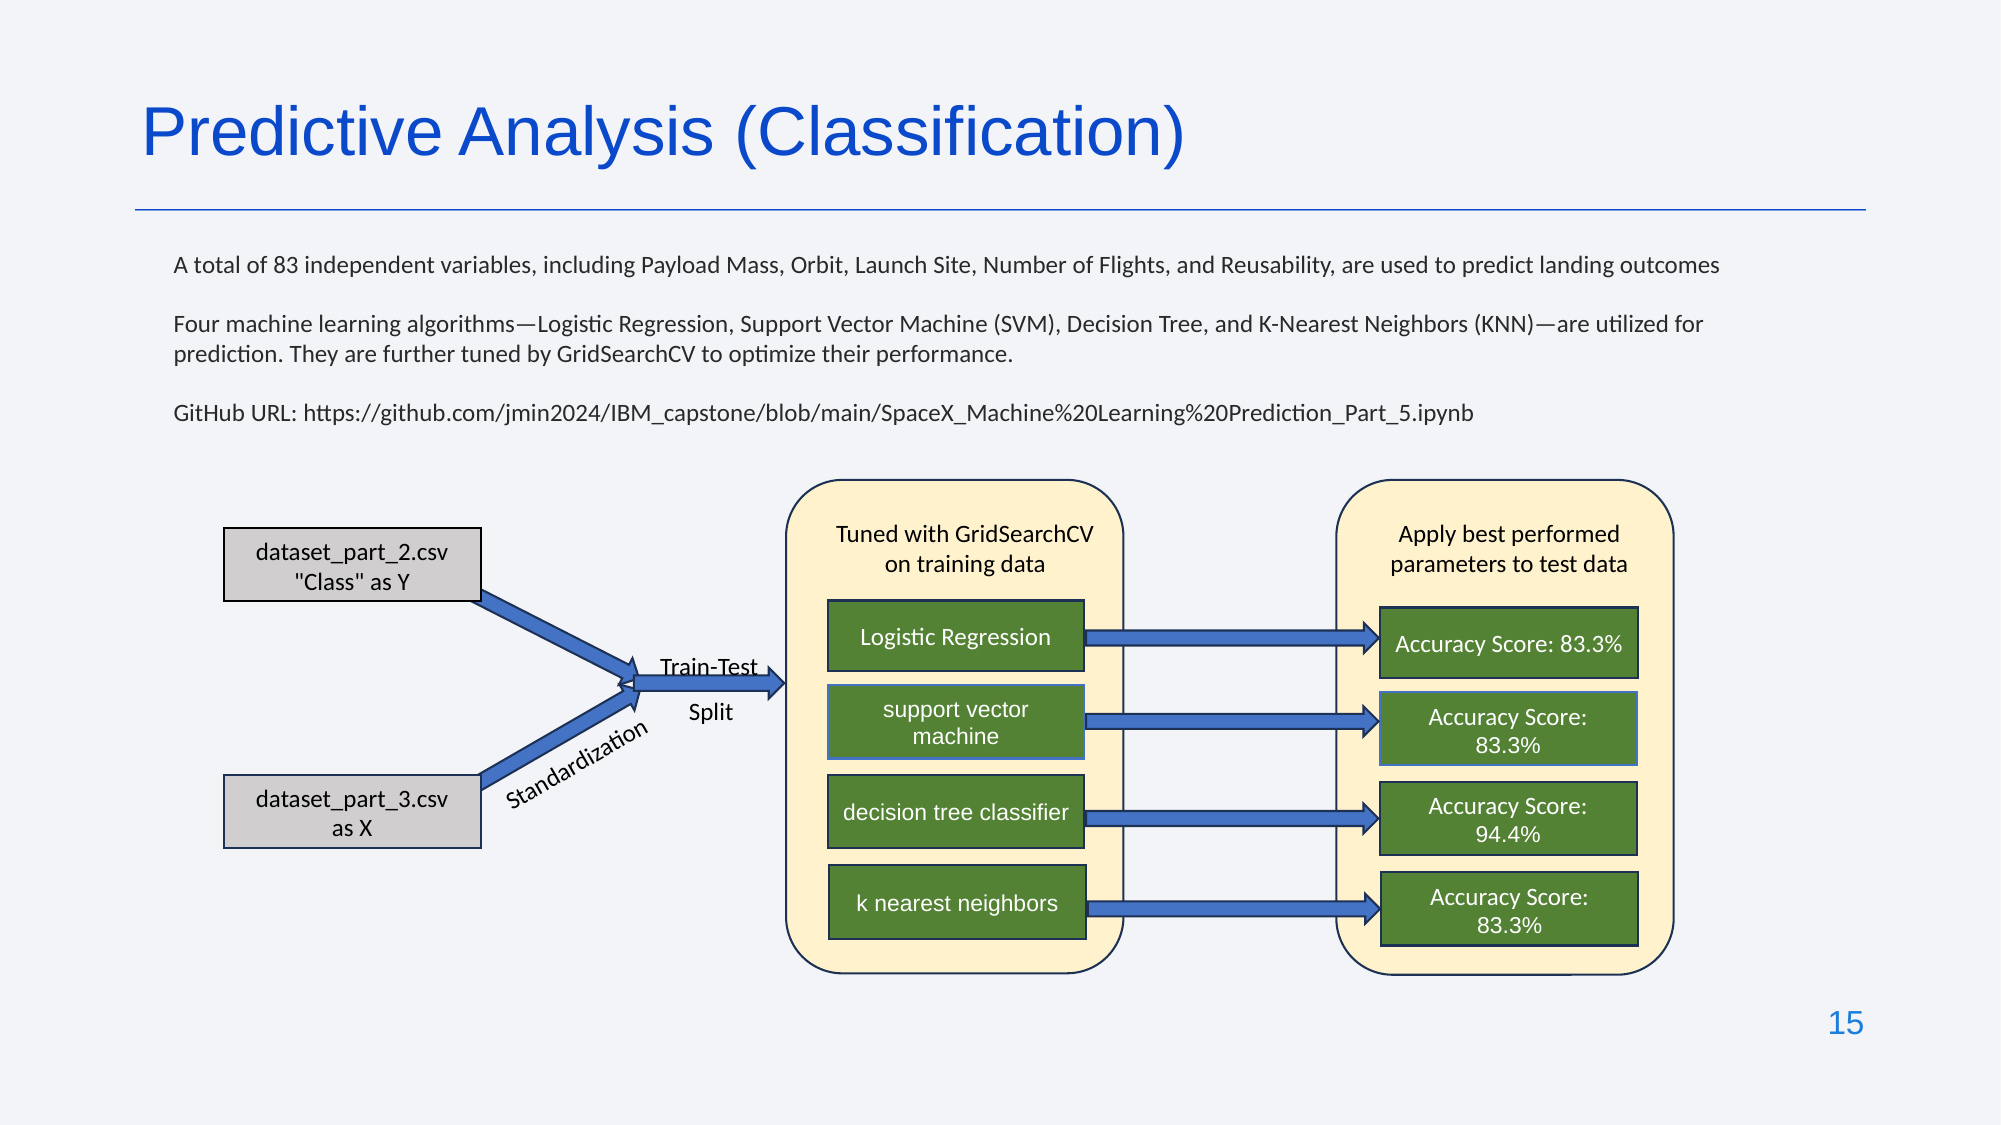

Predictive Analysis (Classification)
A total of 83 independent variables, including Payload Mass, Orbit, Launch Site, Number of Flights, and Reusability, are used to predict landing outcomes
Four machine learning algorithms—Logistic Regression, Support Vector Machine (SVM), Decision Tree, and K-Nearest Neighbors (KNN)—are utilized for prediction. They are further tuned by GridSearchCV to optimize their performance.
GitHub URL: https://github.com/jmin2024/IBM_capstone/blob/main/SpaceX_Machine%20Learning%20Prediction_Part_5.ipynb

Tuned with GridSearchCV on training data
Apply best performed parameters to test data

dataset_part_2.csv
"Class" as Y
Logistic Regression

Accuracy Score: 83.3%

Train-Test
     Split

support vector machine
Accuracy Score: 83.3%

Standardization

decision tree classifier
dataset_part_3.csv
as X
Accuracy Score: 94.4%

k nearest neighbors
Accuracy Score: 83.3%

15